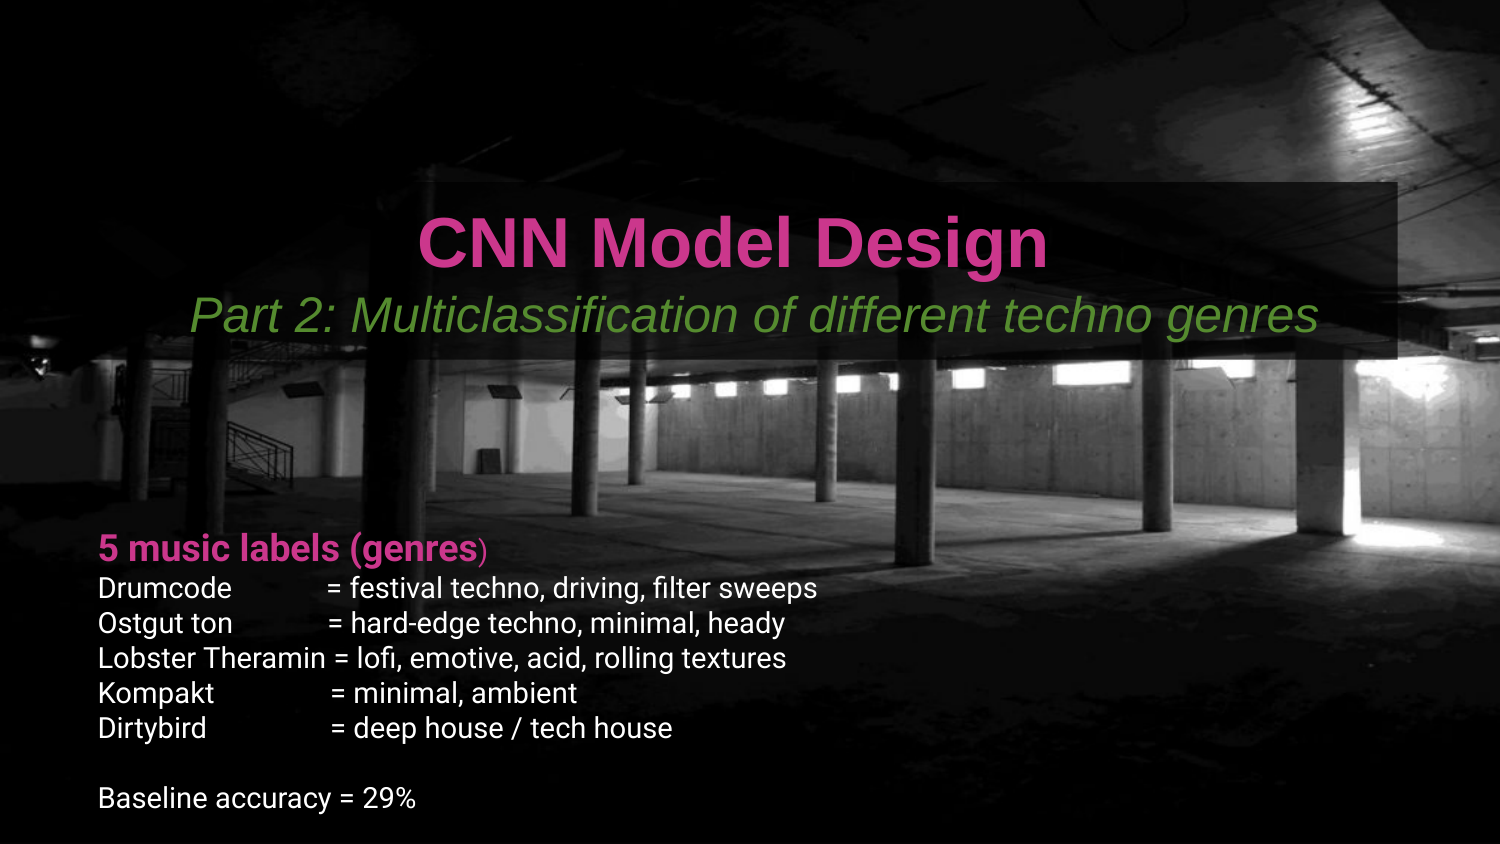

CNN Model Design
   Part 2: Multiclassification of different techno genres
5 music labels (genres)
Drumcode             = festival techno, driving, filter sweeps
Ostgut ton             = hard-edge techno, minimal, heady
Lobster Theramin = lofi, emotive, acid, rolling textures
Kompakt                = minimal, ambient
Dirtybird                 = deep house / tech house

Baseline accuracy = 29%